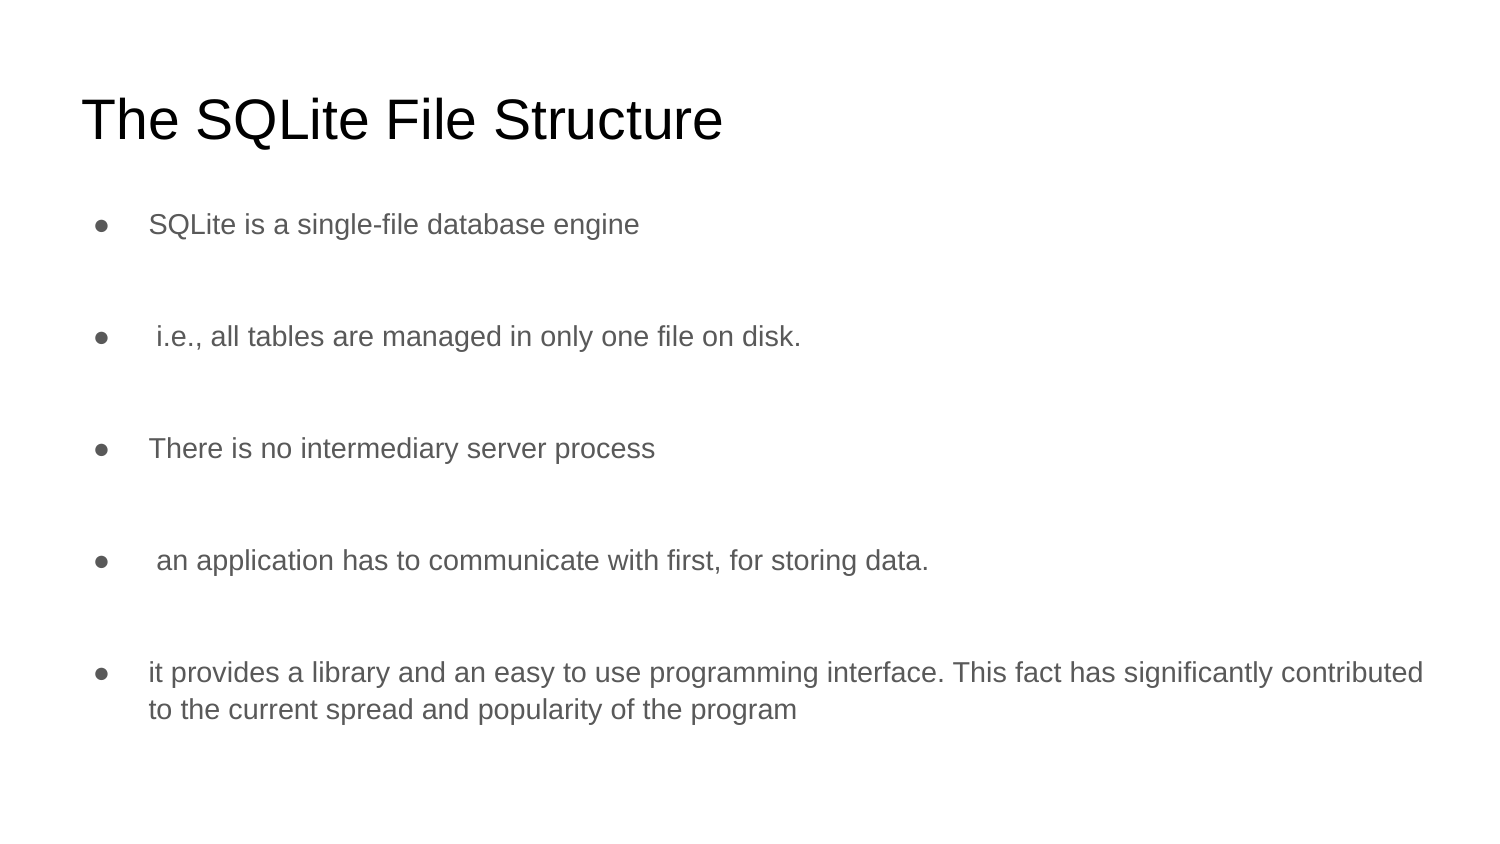

# The SQLite File Structure
SQLite is a single-file database engine

 i.e., all tables are managed in only one file on disk.

There is no intermediary server process

 an application has to communicate with first, for storing data.

it provides a library and an easy to use programming interface. This fact has significantly contributed to the current spread and popularity of the program